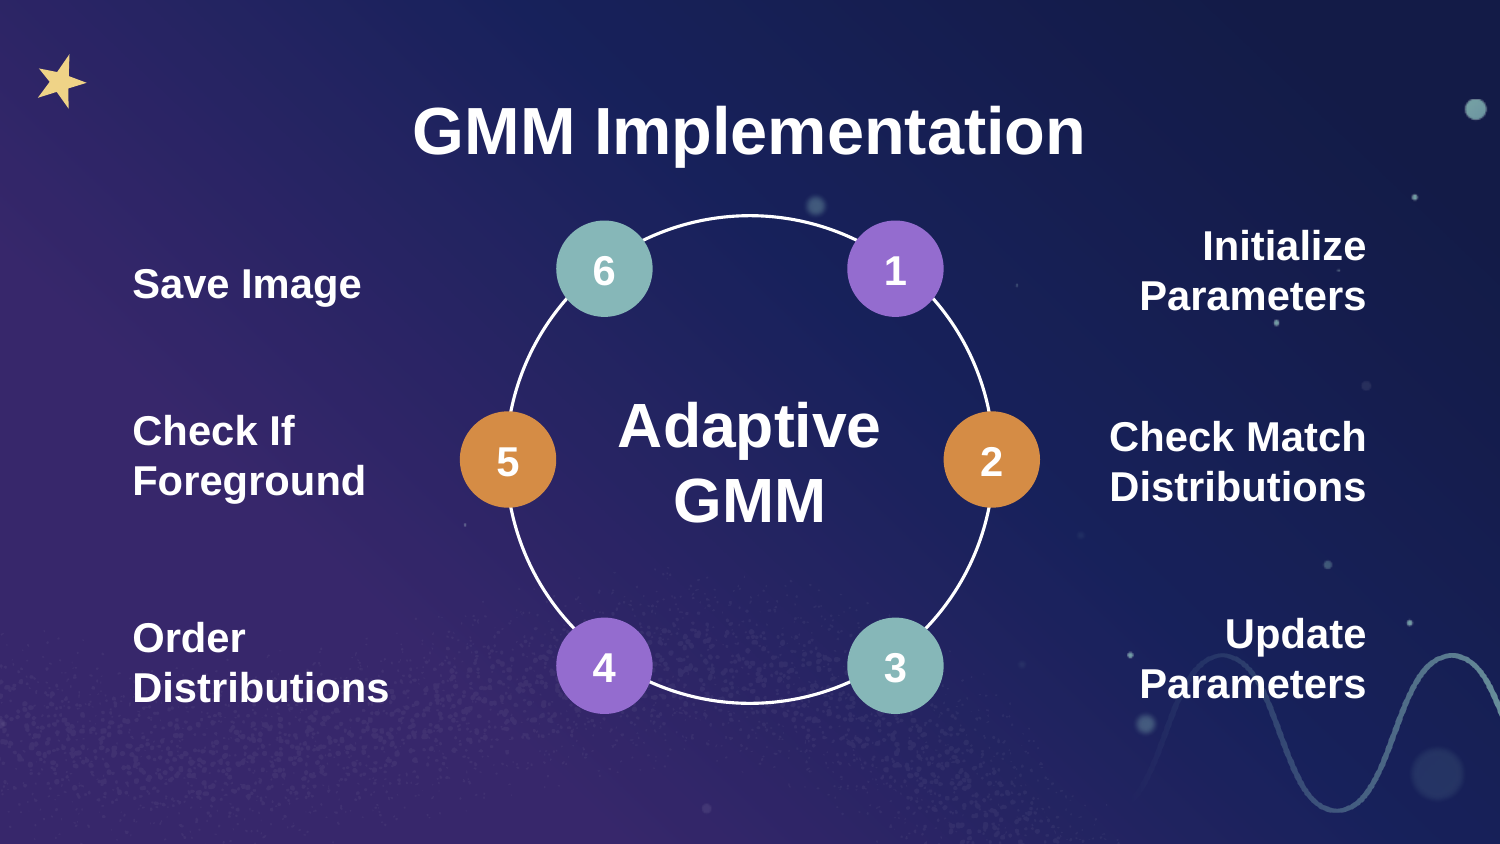

# GMM Implementation
Initialize Parameters
Adaptive GMM
6
1
Save Image
Check If Foreground
Check Match Distributions
5
2
Update Parameters
Order Distributions
4
3